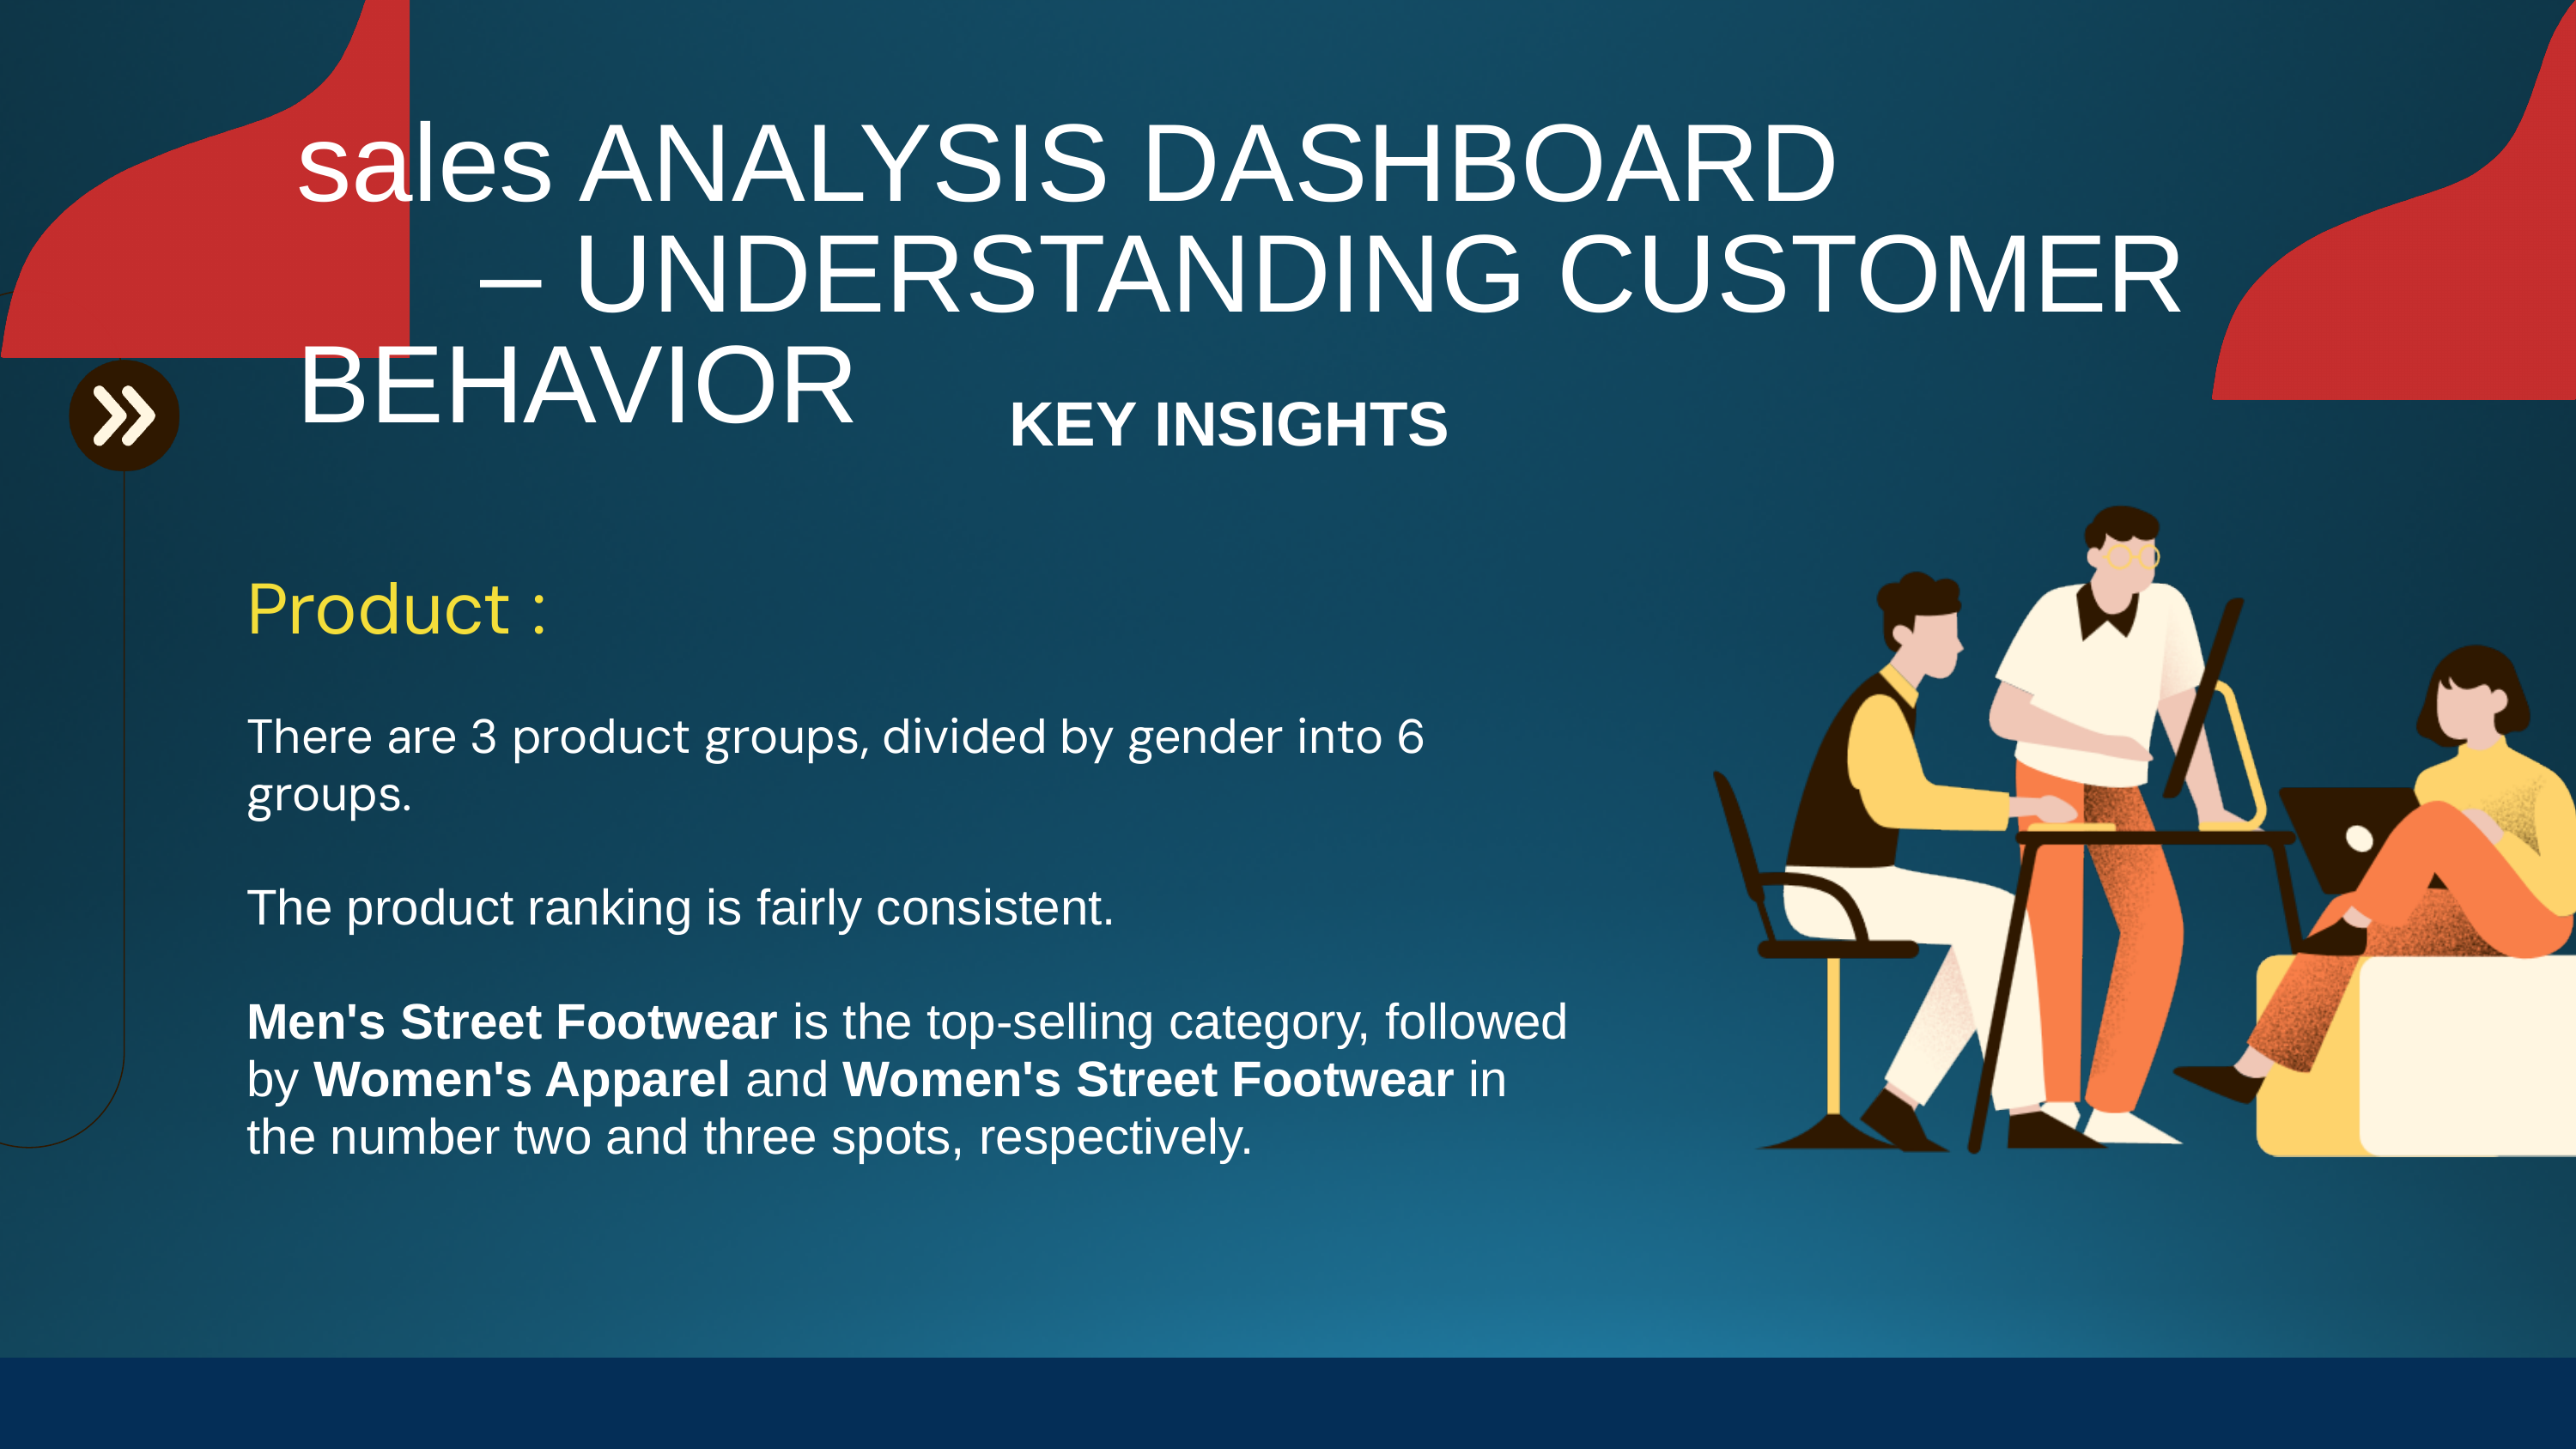

sales ANALYSIS DASHBOARD
      – UNDERSTANDING CUSTOMER BEHAVIOR

KEY INSIGHTS

Product :

There are 3 product groups, divided by gender into 6 groups.

The product ranking is fairly consistent.

Men's Street Footwear is the top-selling category, followed by Women's Apparel and Women's Street Footwear in the number two and three spots, respectively.